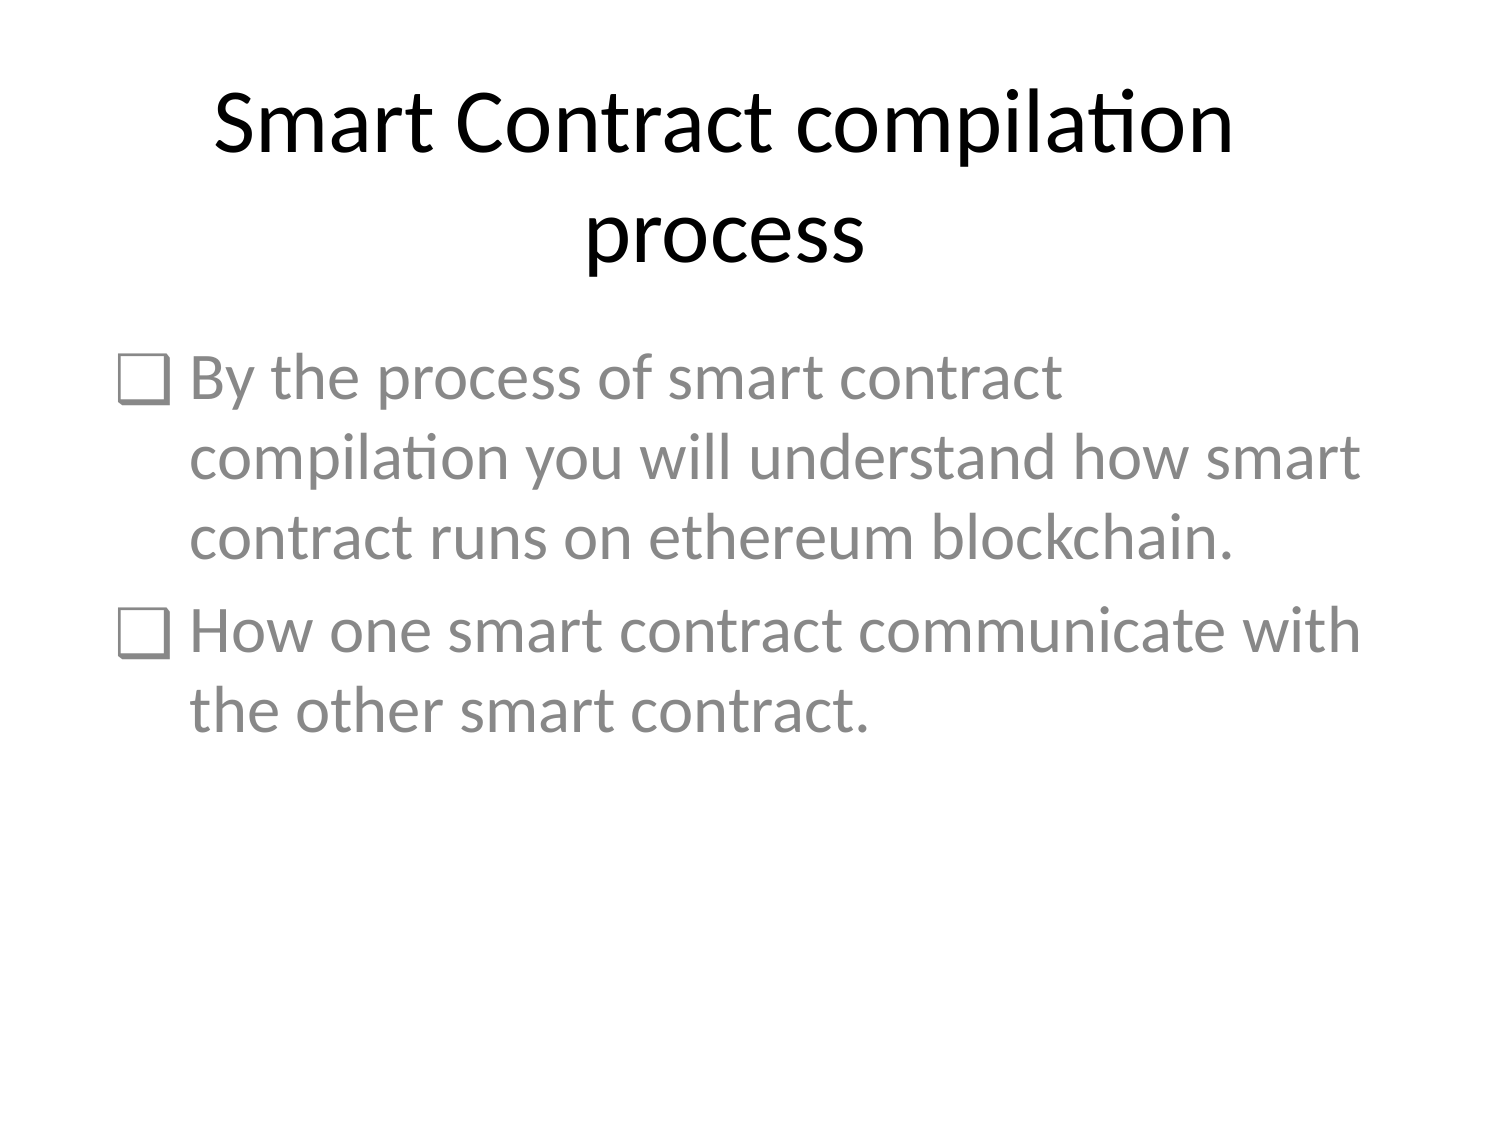

# Smart Contract compilation process
By the process of smart contract compilation you will understand how smart contract runs on ethereum blockchain.
How one smart contract communicate with the other smart contract.